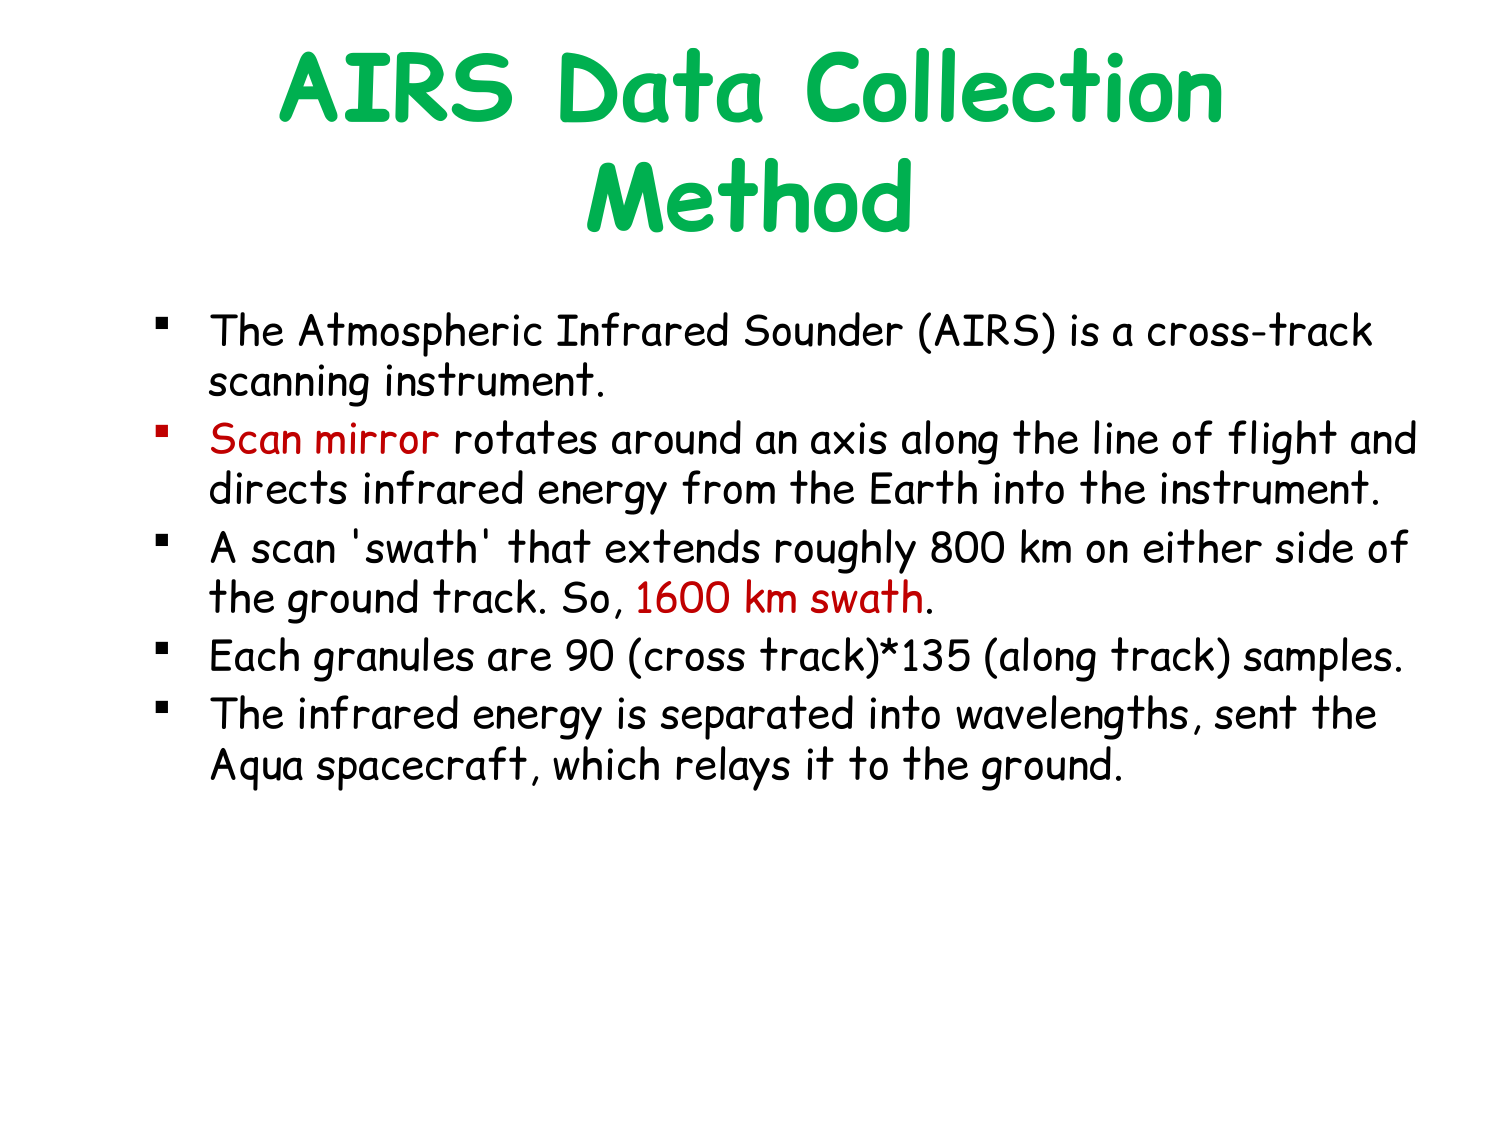

# AIRS Data Collection Method

The Atmospheric Infrared Sounder (AIRS) is a cross-track scanning instrument.
Scan mirror rotates around an axis along the line of flight and directs infrared energy from the Earth into the instrument.
A scan 'swath' that extends roughly 800 km on either side of the ground track. So, 1600 km swath.
Each granules are 90 (cross track)*135 (along track) samples.
The infrared energy is separated into wavelengths, sent the Aqua spacecraft, which relays it to the ground.